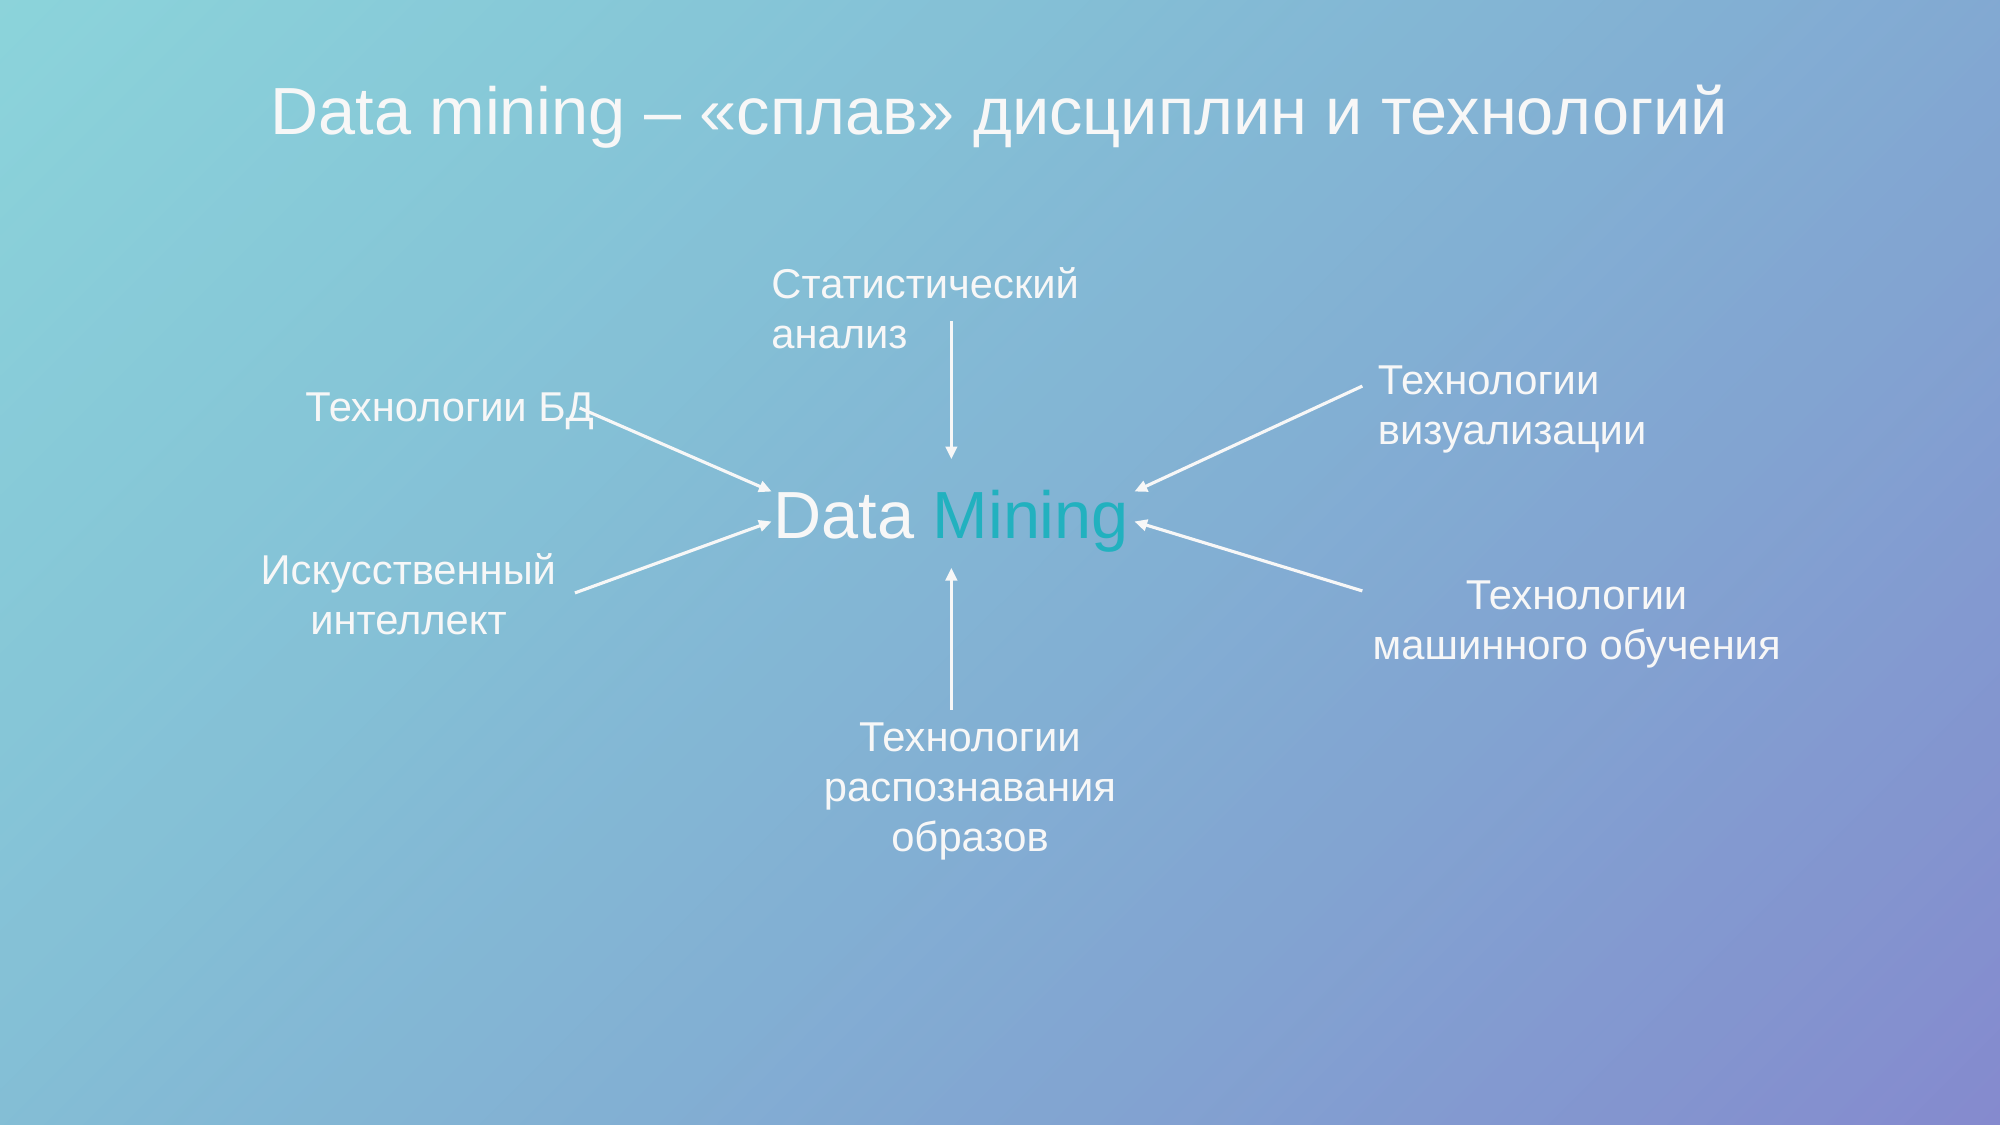

Data mining – «сплав» дисциплин и технологий
Статистический анализ
Технологии визуализации
Технологии БД
Data Mining
Искусственный интеллект
Технологии машинного обучения
Технологии распознавания образов